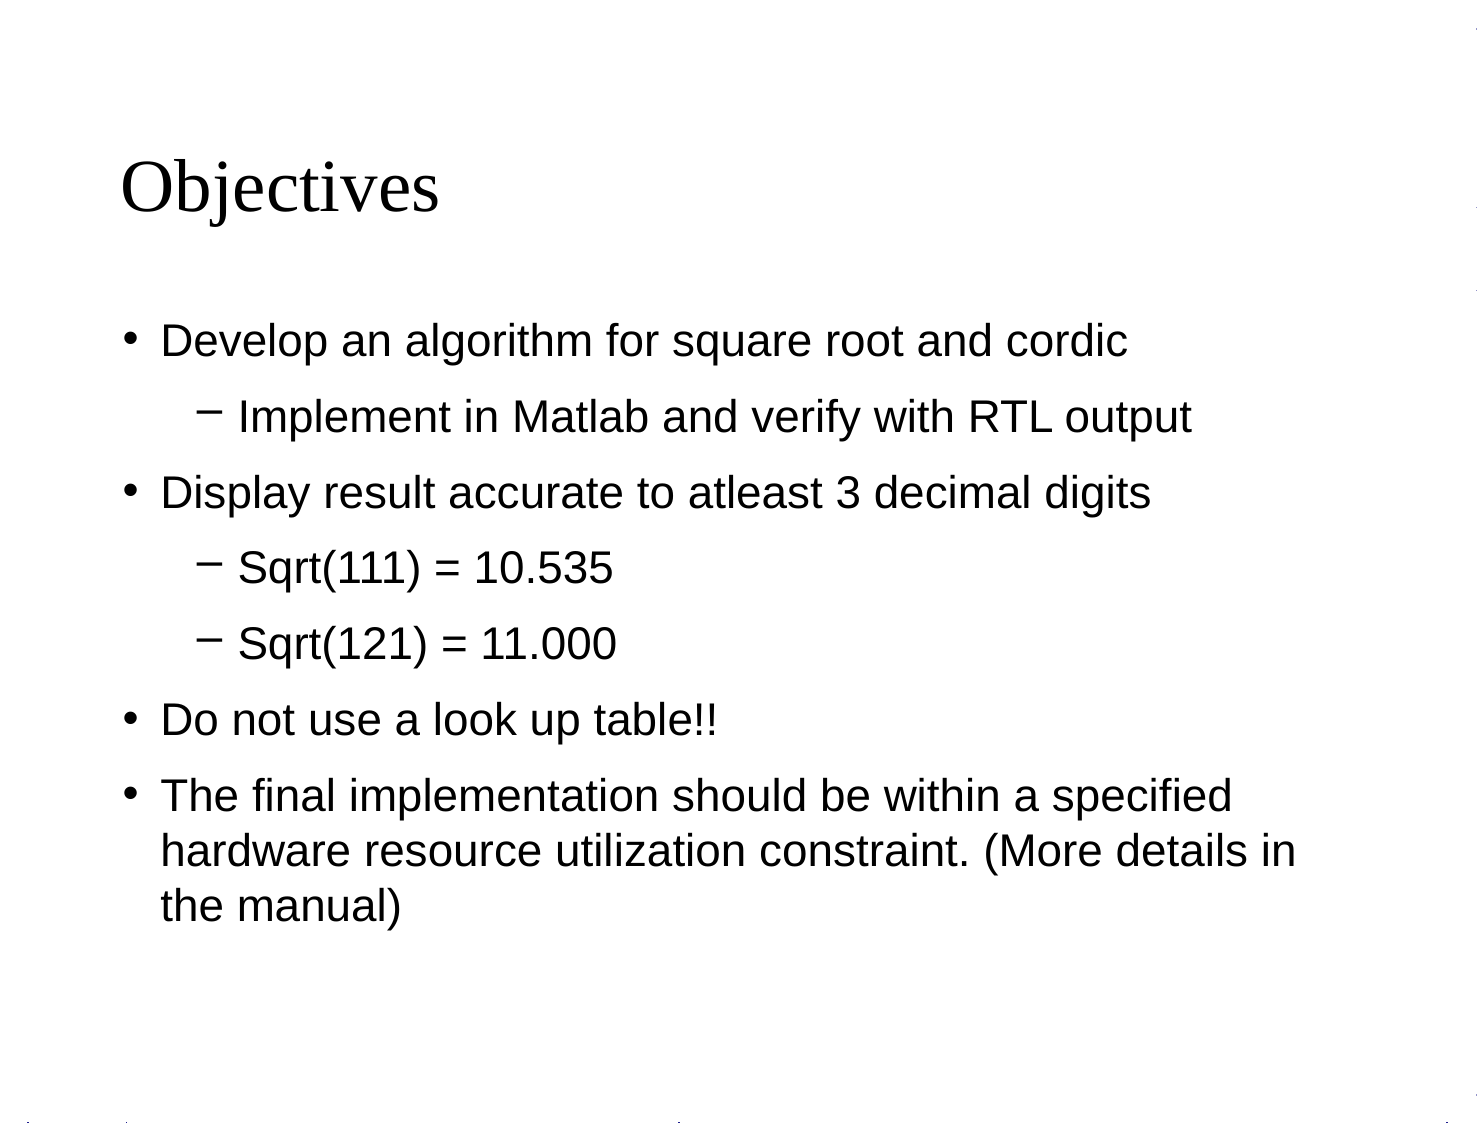

# Objectives
Develop an algorithm for square root and cordic
Implement in Matlab and verify with RTL output
Display result accurate to atleast 3 decimal digits
Sqrt(111) = 10.535
Sqrt(121) = 11.000
Do not use a look up table!!
The final implementation should be within a specified hardware resource utilization constraint. (More details in the manual)